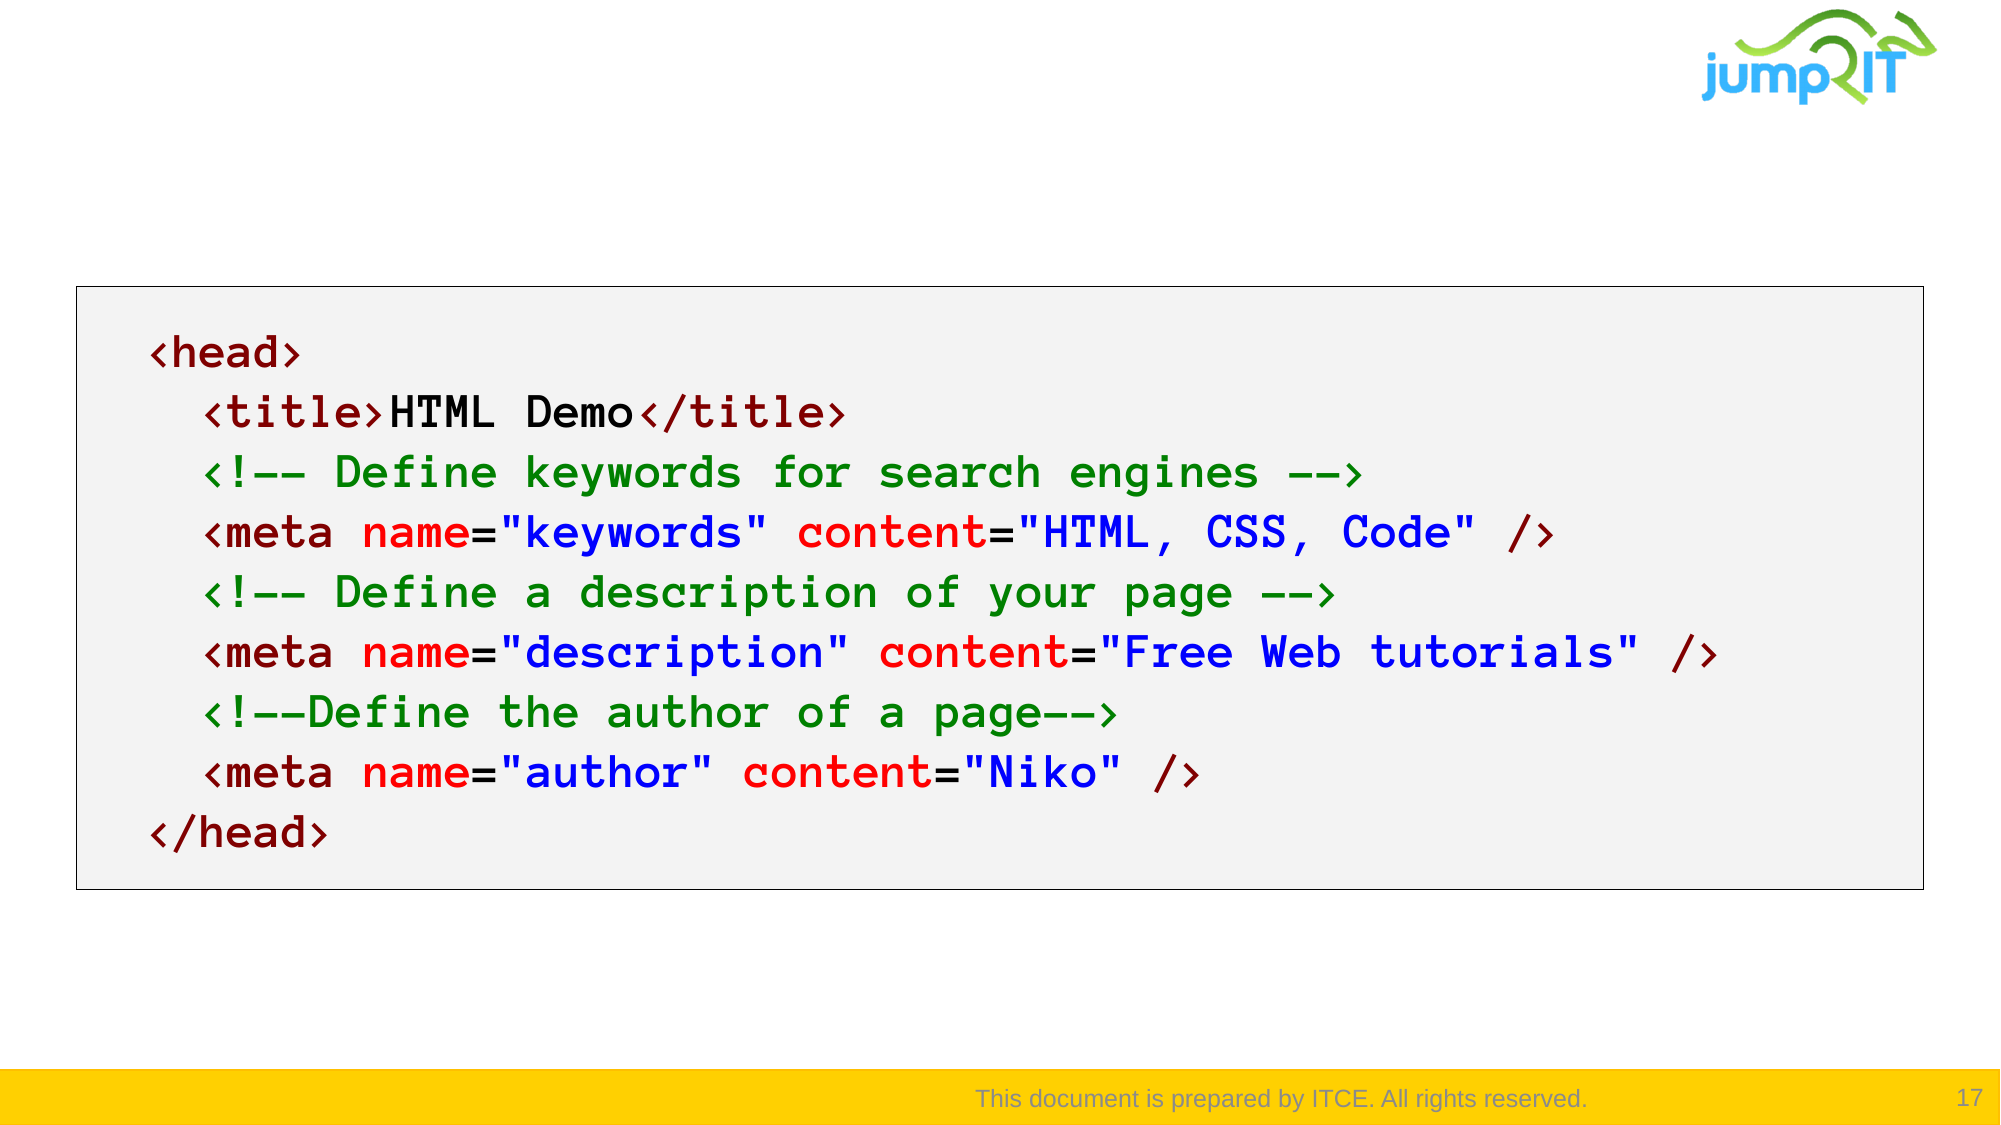

<head>
    <title>HTML Demo</title>
    <!-- Define keywords for search engines -->
    <meta name="keywords" content="HTML, CSS, Code" />
    <!-- Define a description of your page -->
    <meta name="description" content="Free Web tutorials" />
    <!--Define the author of a page-->
    <meta name="author" content="Niko" />
  </head>
This document is prepared by ITCE. All rights reserved.
17